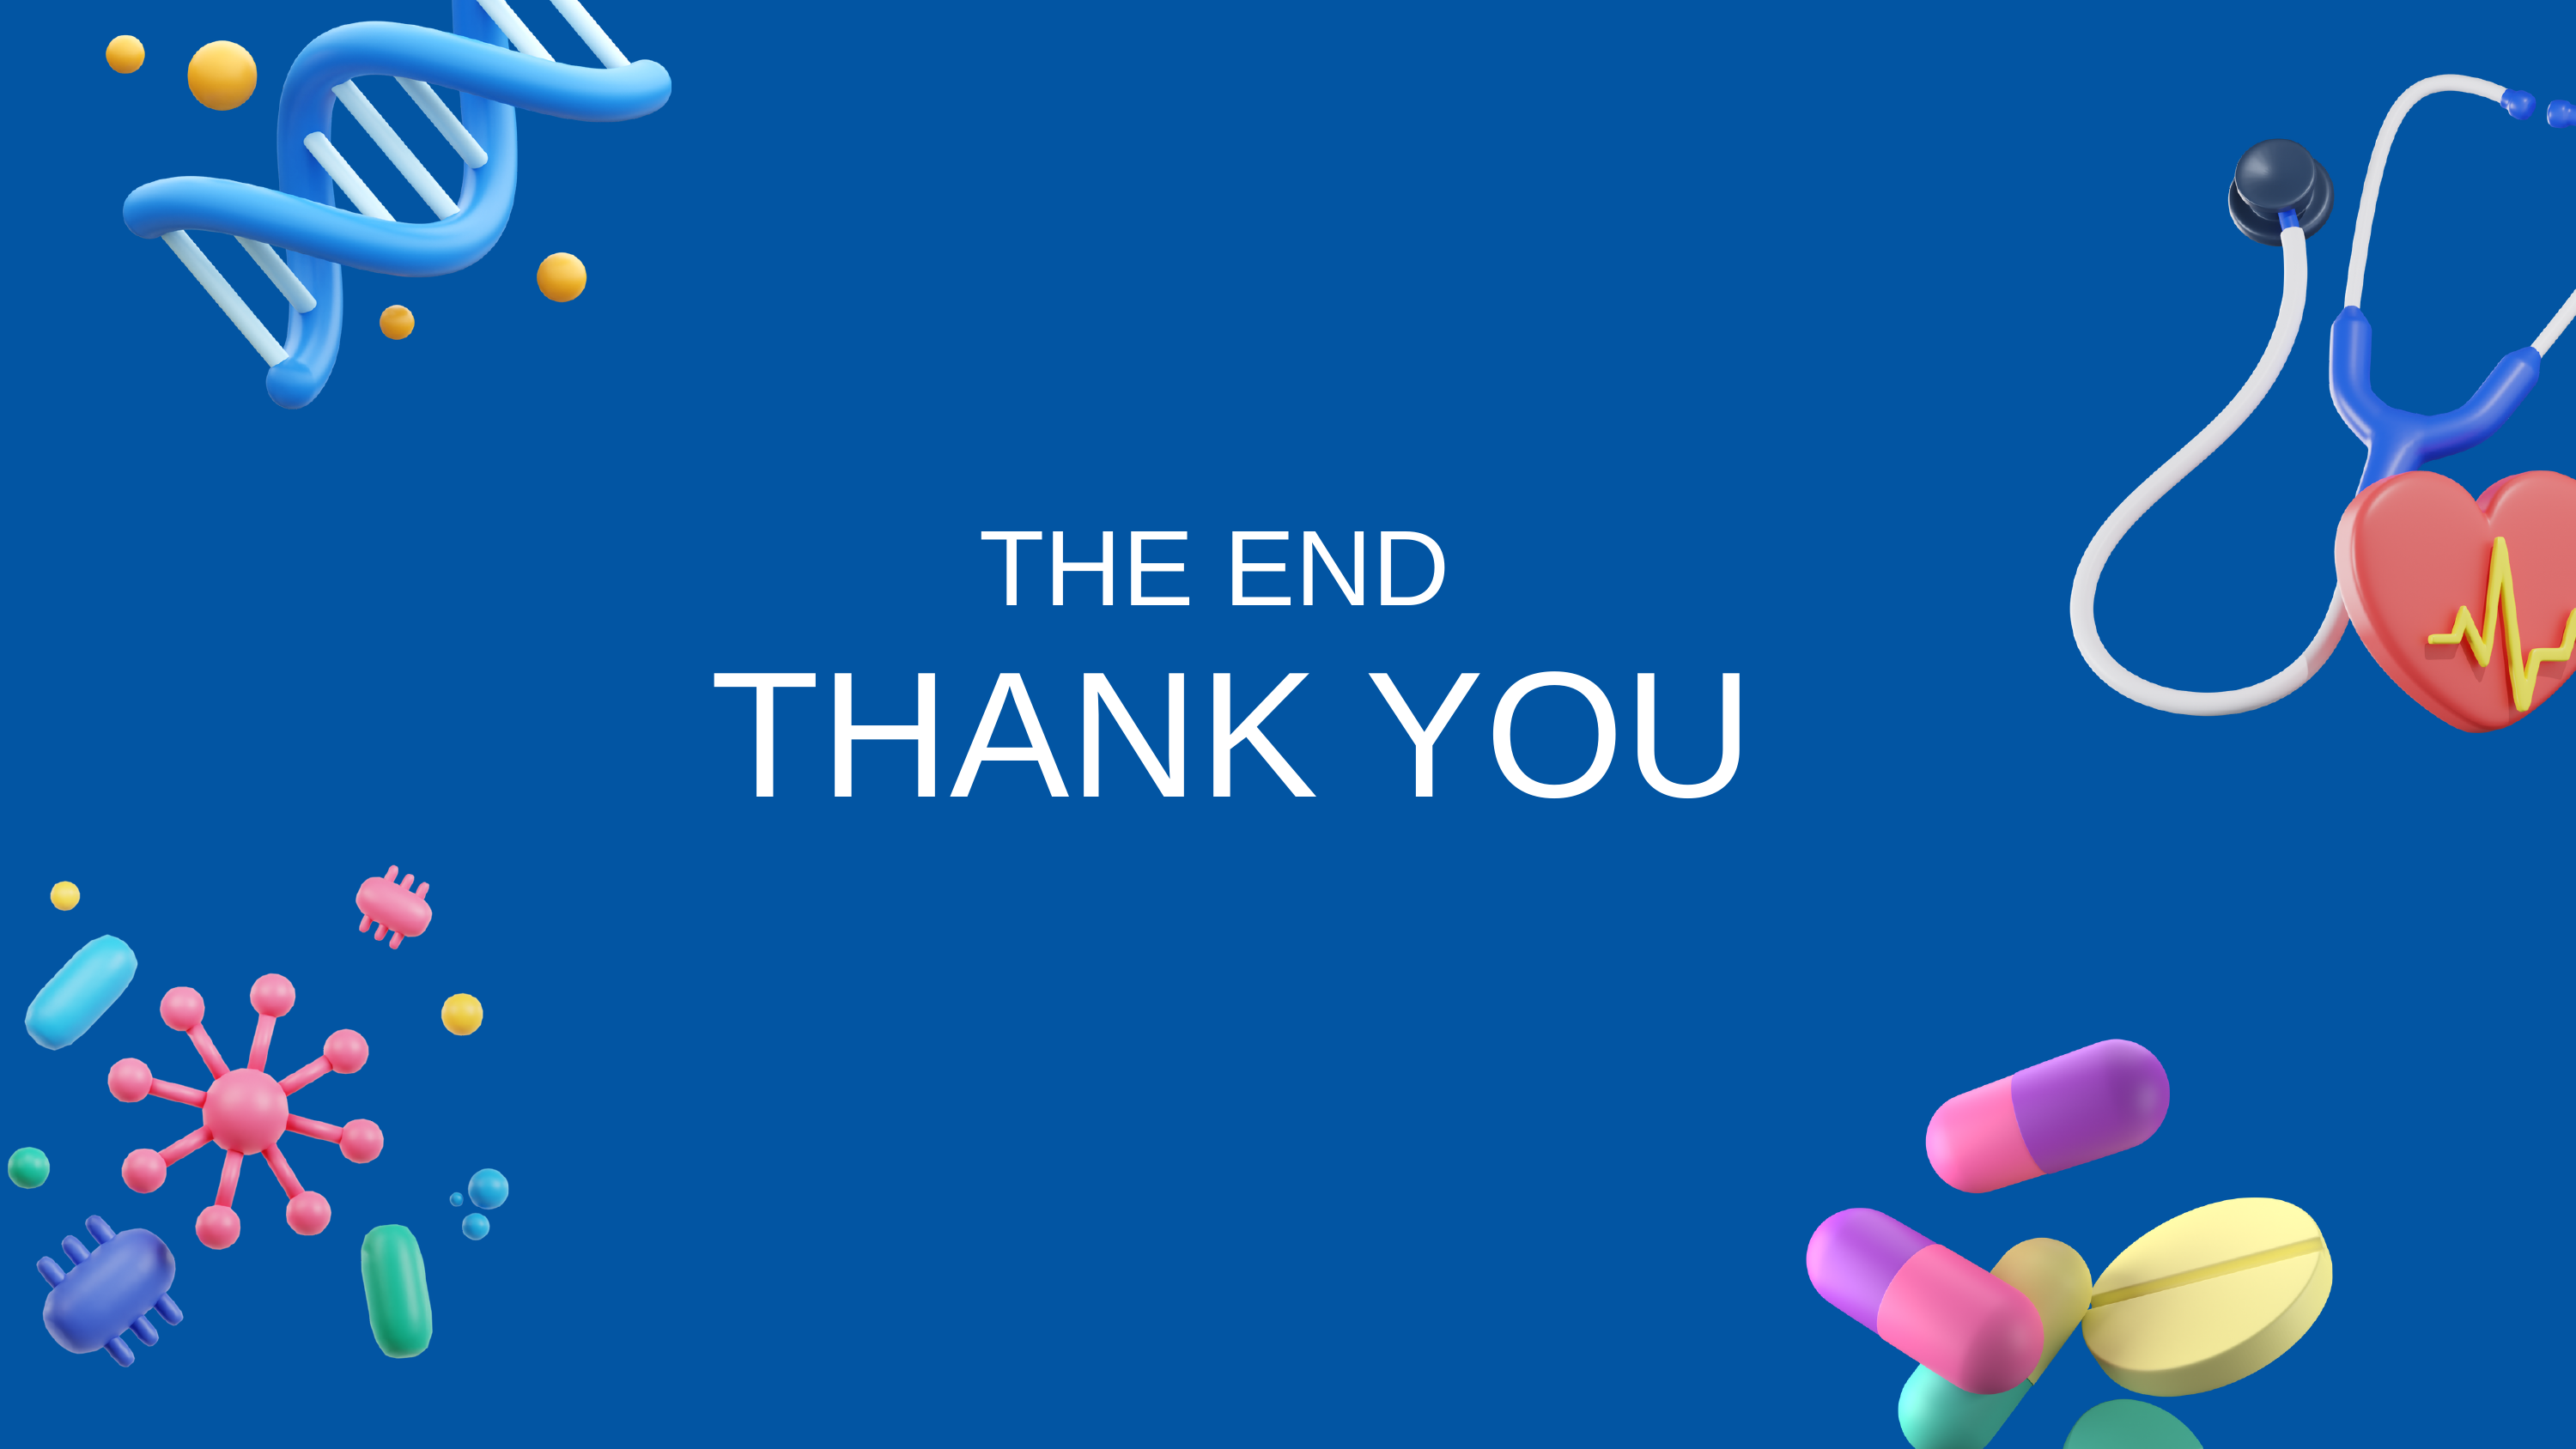

THE END
THANK YOU
PRIMARY CARE
SPECIALIZED CARE
EMERGENCY CARE

Lorem ipsum dolor sit amet, consectetur adipiscing elit. Suspendisse sed purus hendrerit, consequat eros at, faucibus leo. Duis ornare tempus lacus id porta.
Lorem ipsum dolor sit amet, consectetur adipiscing elit. Suspendisse sed purus hendrerit, consequat eros at, faucibus leo. Duis ornare tempus lacus id porta.